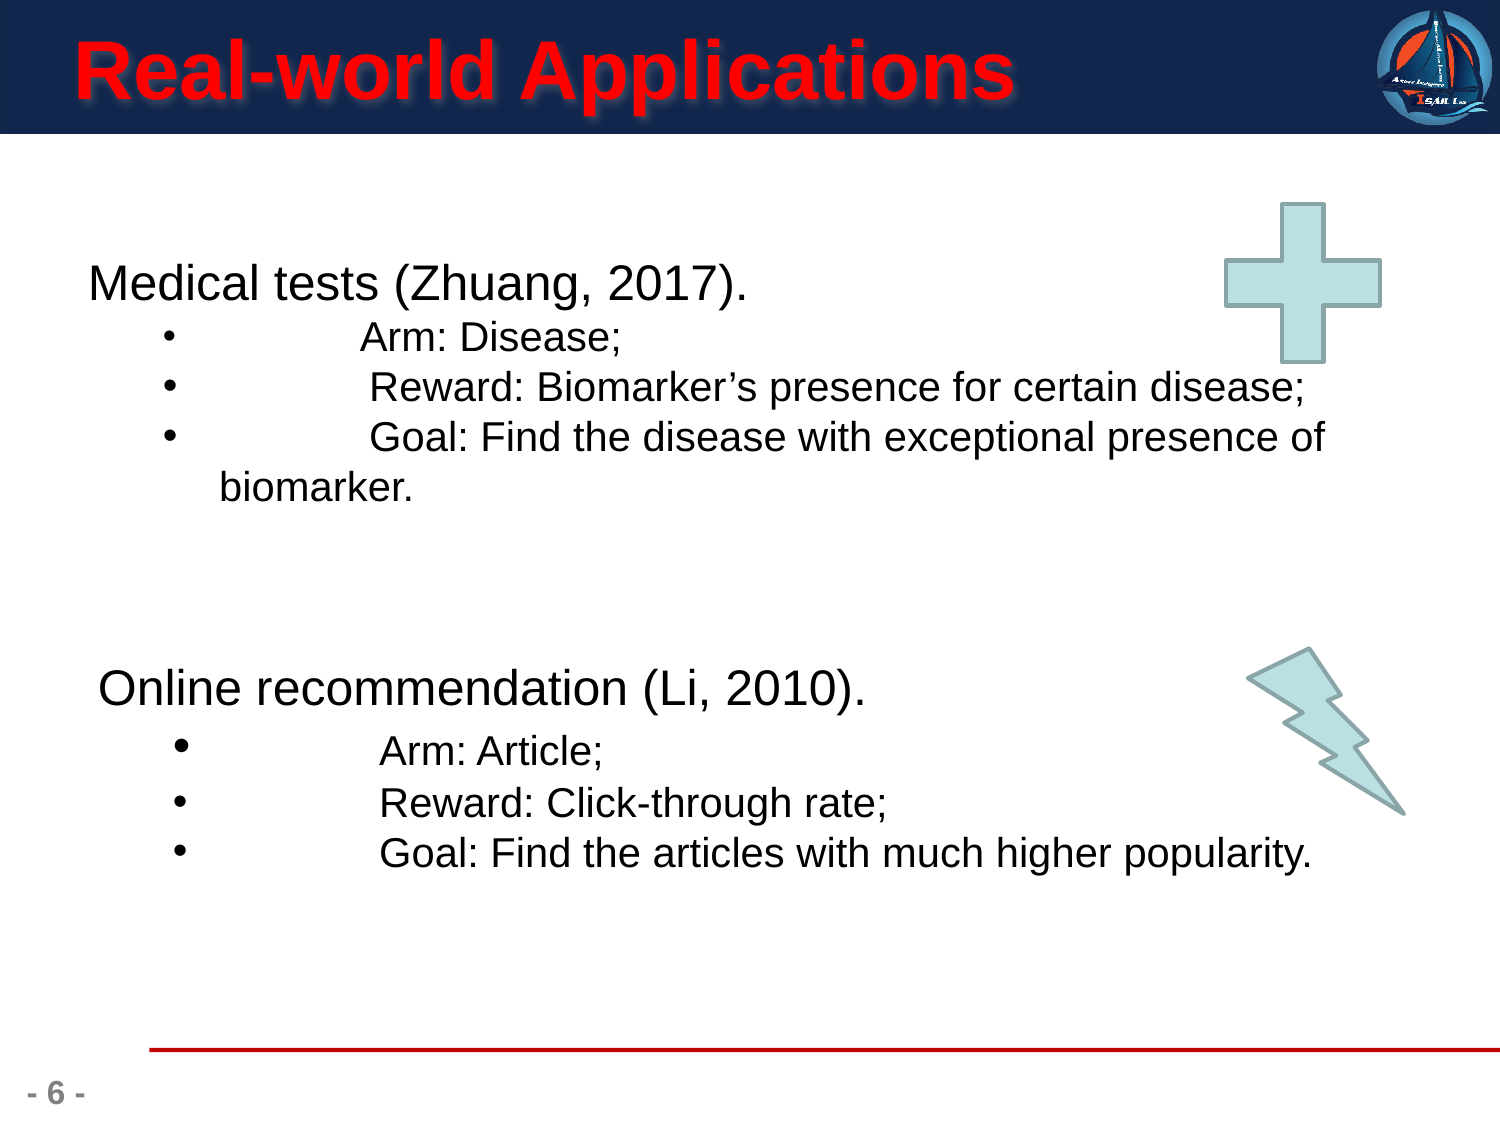

# Real-world Applications

Medical tests (Zhuang, 2017).
	Arm: Disease;
	Reward: Biomarker’s presence for certain disease;
	Goal: Find the disease with exceptional presence of biomarker.

Online recommendation (Li, 2010).
	Arm: Article;
	Reward: Click-through rate;
	Goal: Find the articles with much higher popularity.

- 6 -